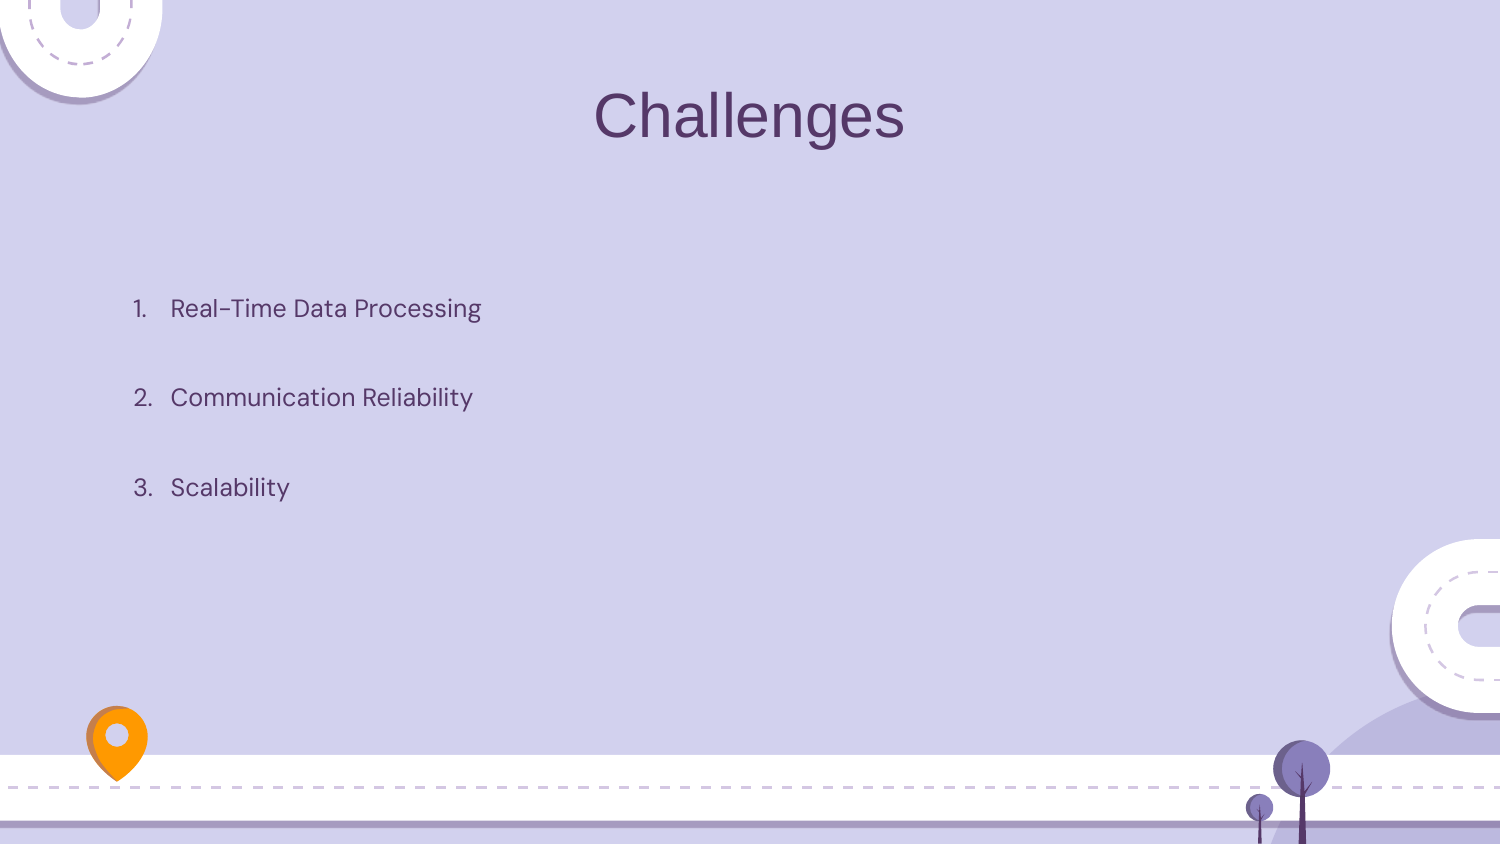

# Challenges
Real-Time Data Processing
Communication Reliability
Scalability